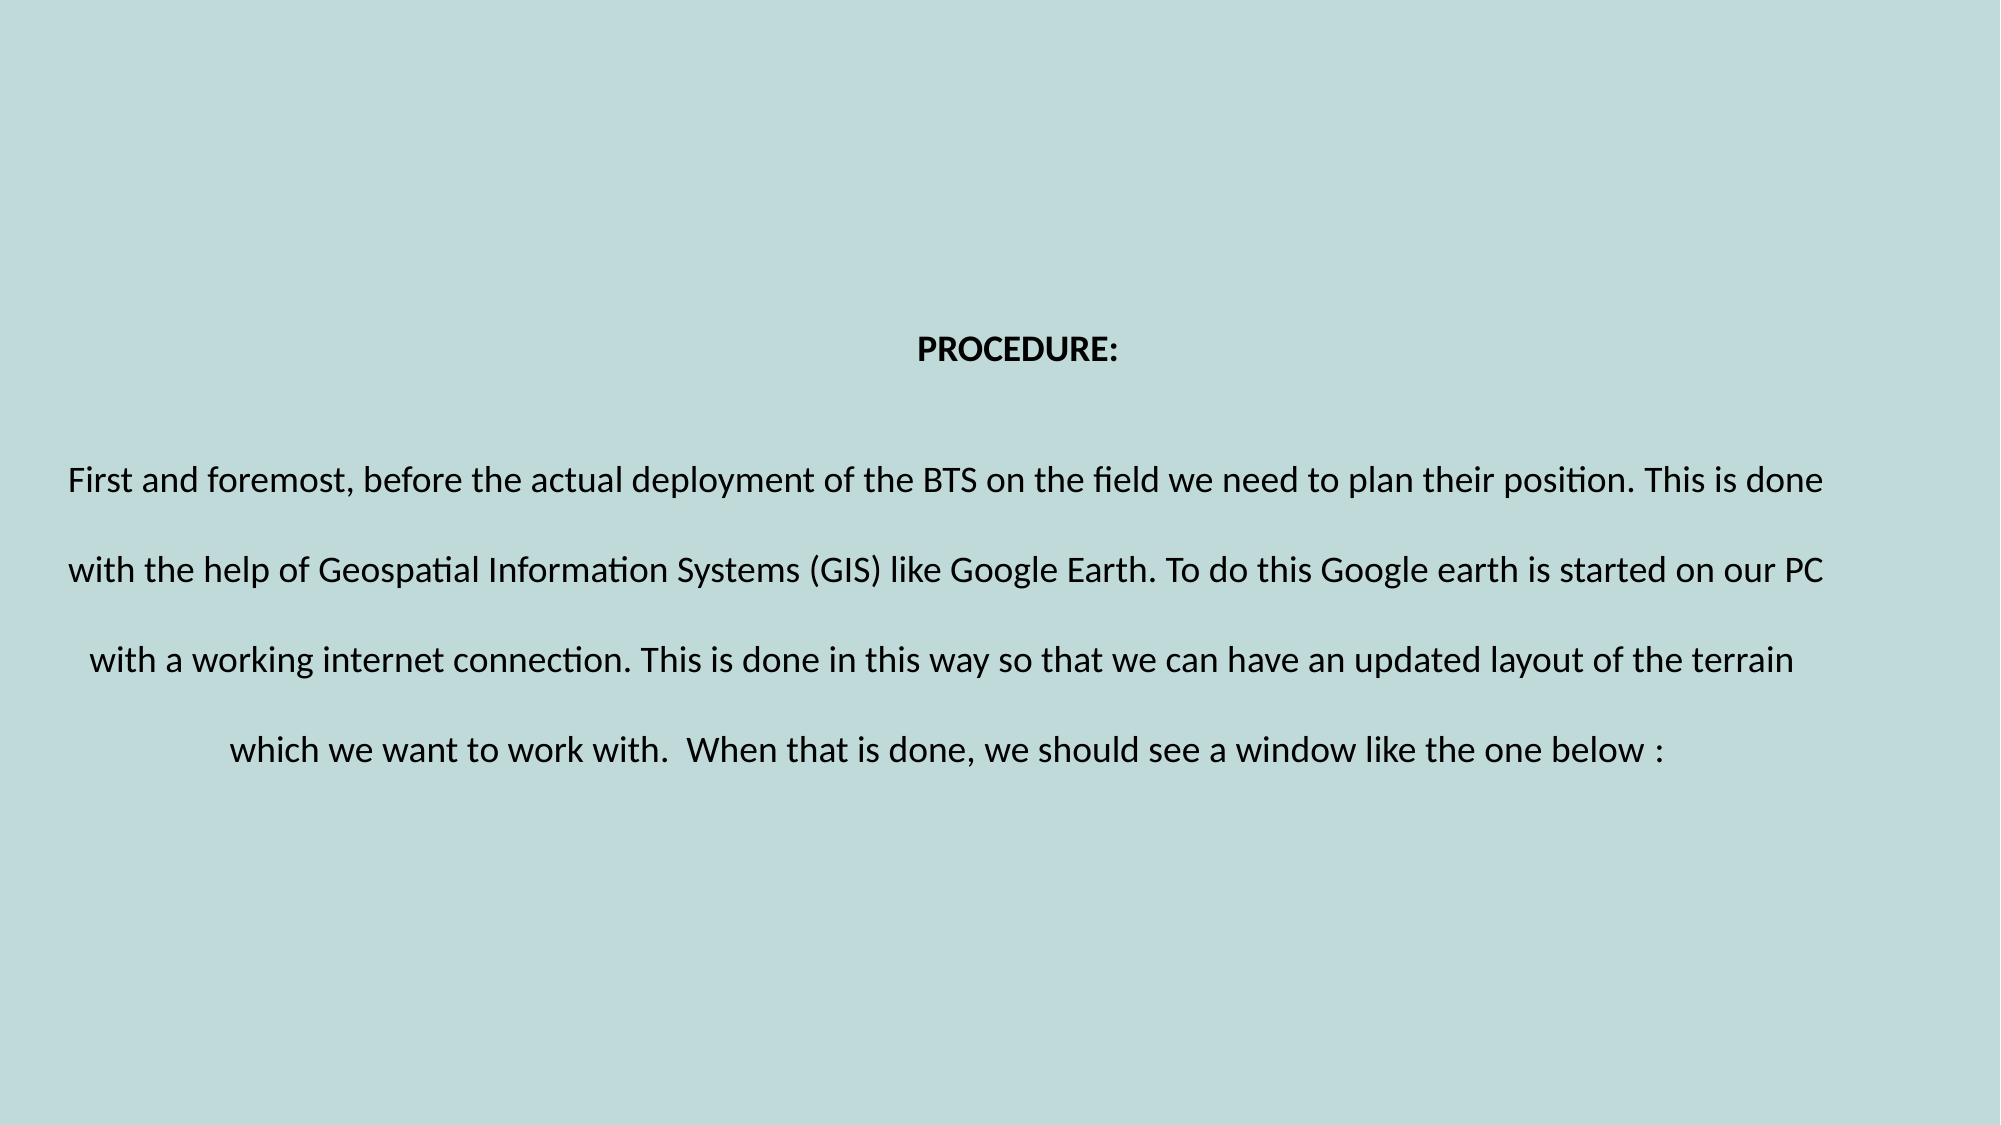

PROCEDURE:
First and foremost, before the actual deployment of the BTS on the field we need to plan their position. This is done with the help of Geospatial Information Systems (GIS) like Google Earth. To do this Google earth is started on our PC with a working internet connection. This is done in this way so that we can have an updated layout of the terrain  which we want to work with.  When that is done, we should see a window like the one below :